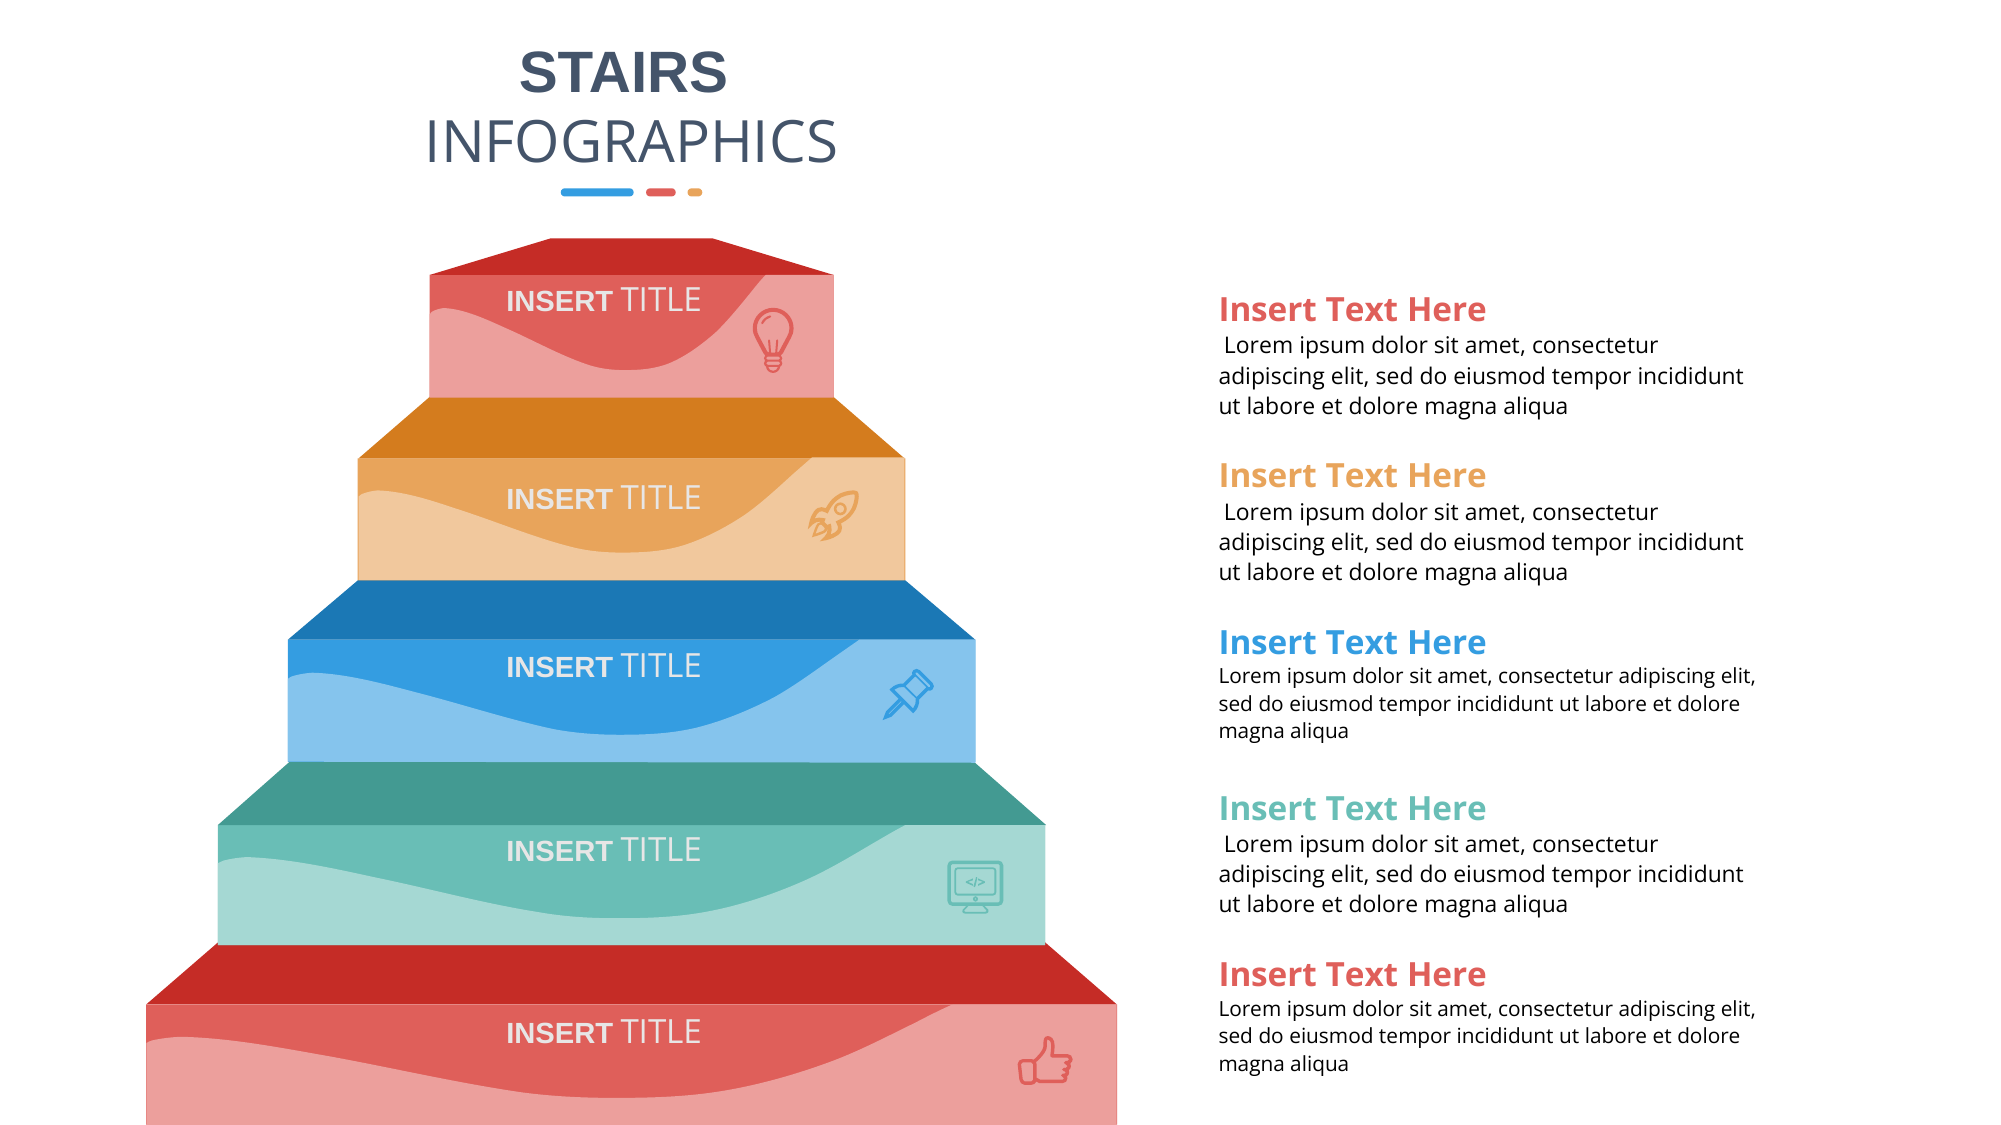

STAIRS
INFOGRAPHICS

INSERT TITLE
Insert Text Here
 Lorem ipsum dolor sit amet, consectetur adipiscing elit, sed do eiusmod tempor incididunt ut labore et dolore magna aliqua

Insert Text Here
 Lorem ipsum dolor sit amet, consectetur adipiscing elit, sed do eiusmod tempor incididunt ut labore et dolore magna aliqua
INSERT TITLE

Insert Text Here
Lorem ipsum dolor sit amet, consectetur adipiscing elit, sed do eiusmod tempor incididunt ut labore et dolore magna aliqua
INSERT TITLE

Insert Text Here
 Lorem ipsum dolor sit amet, consectetur adipiscing elit, sed do eiusmod tempor incididunt ut labore et dolore magna aliqua
INSERT TITLE

Insert Text Here
Lorem ipsum dolor sit amet, consectetur adipiscing elit, sed do eiusmod tempor incididunt ut labore et dolore magna aliqua
INSERT TITLE